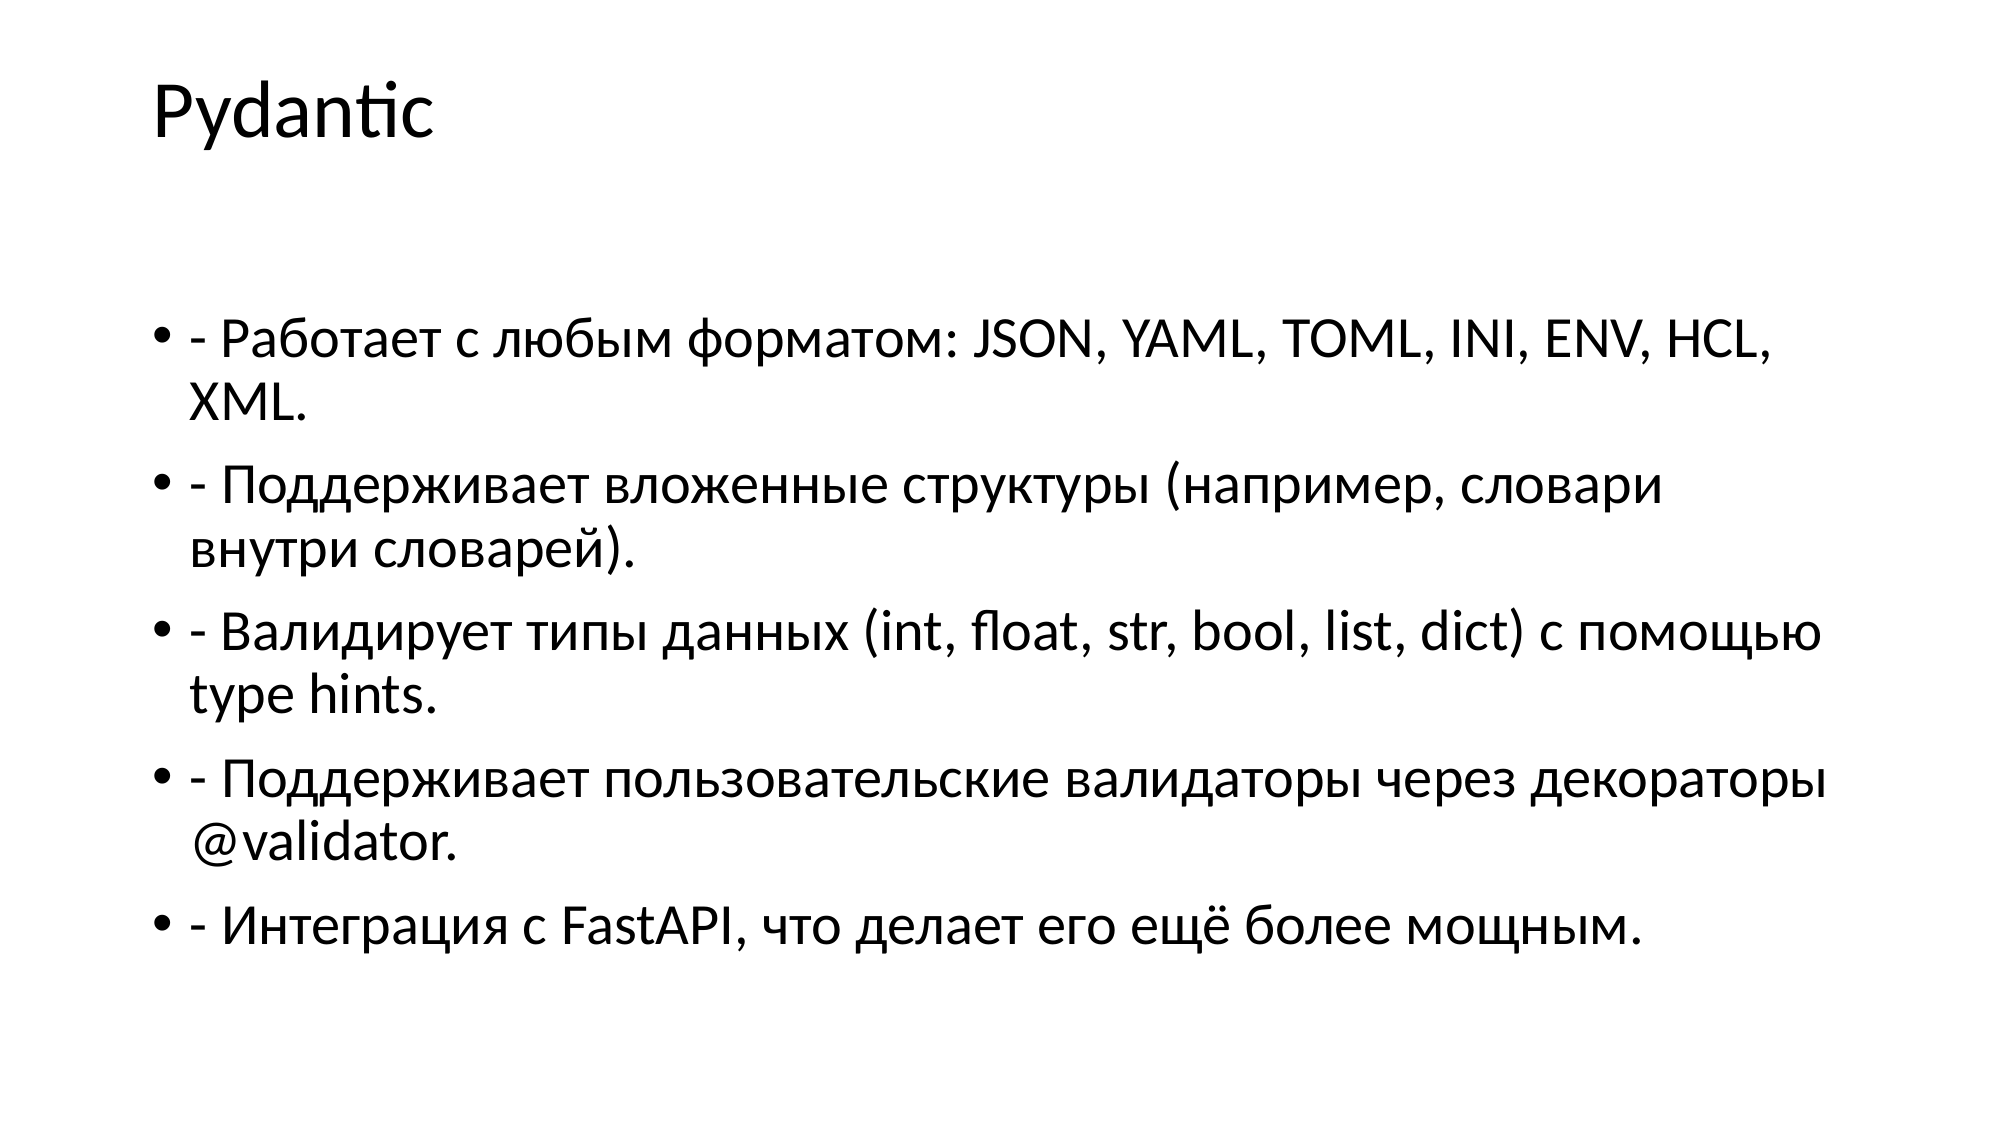

# Pydantic
- Работает с любым форматом: JSON, YAML, TOML, INI, ENV, HCL, XML.
- Поддерживает вложенные структуры (например, словари внутри словарей).
- Валидирует типы данных (int, float, str, bool, list, dict) с помощью type hints.
- Поддерживает пользовательские валидаторы через декораторы @validator.
- Интеграция с FastAPI, что делает его ещё более мощным.